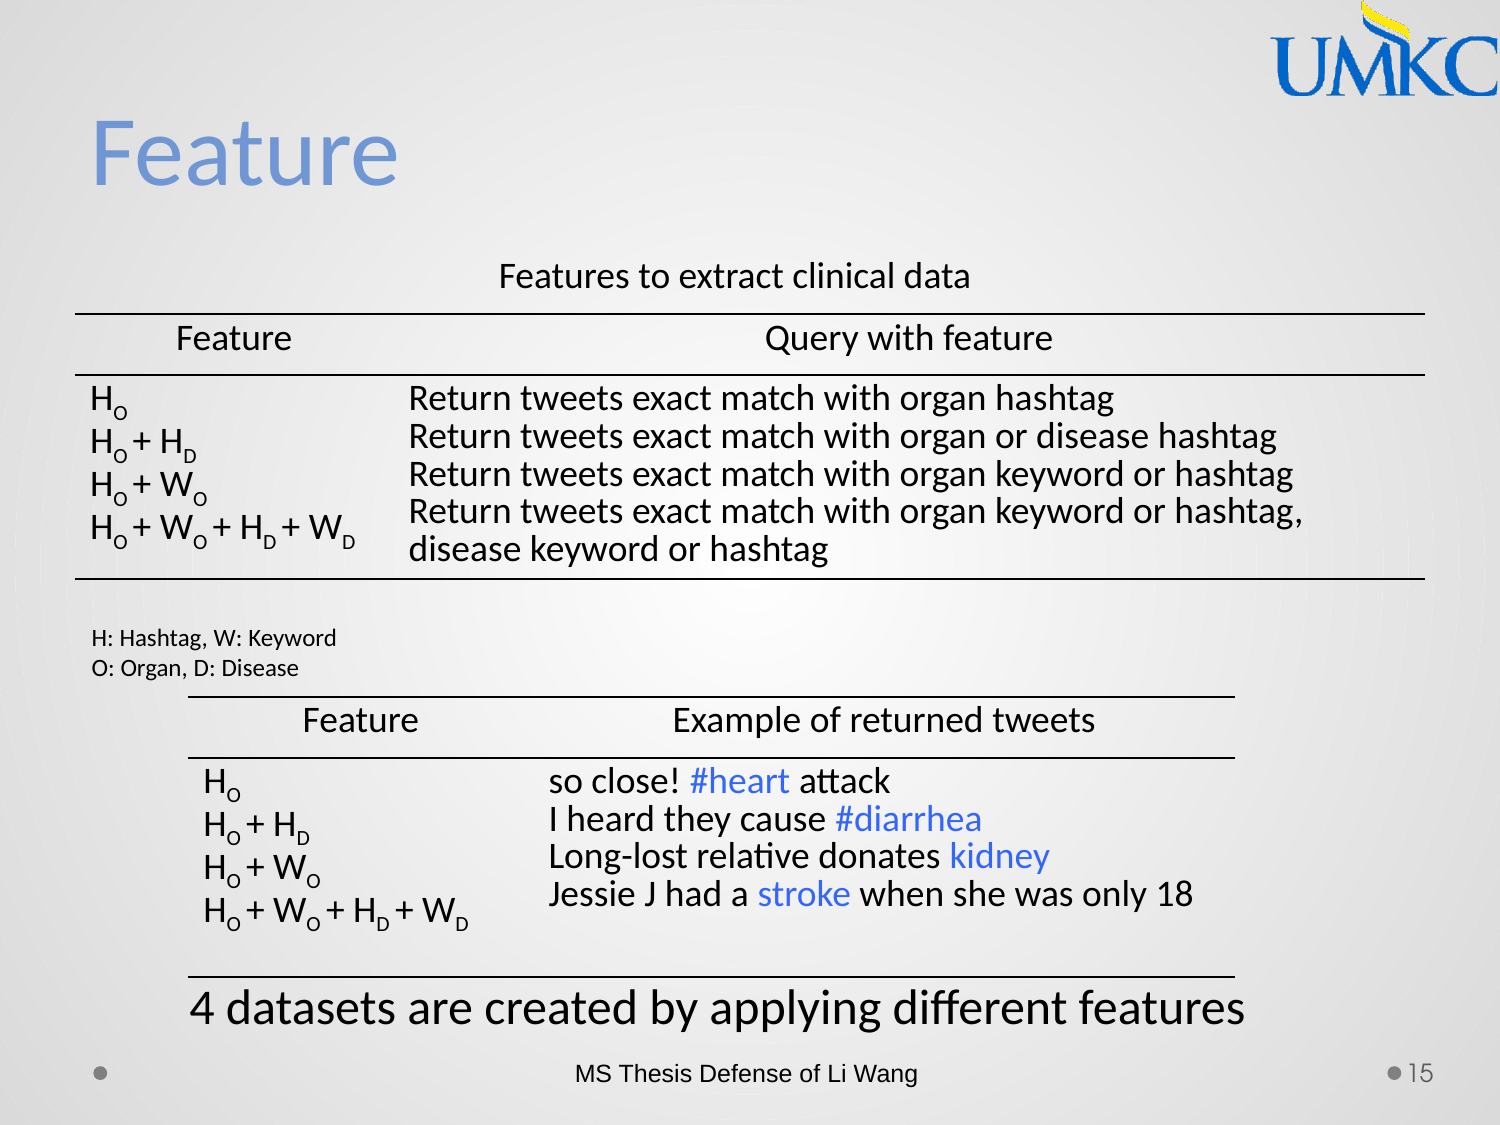

# Feature
Features to extract clinical data
| Feature | Query with feature |
| --- | --- |
| HO HO + HD HO + WO HO + WO + HD + WD | Return tweets exact match with organ hashtag Return tweets exact match with organ or disease hashtag Return tweets exact match with organ keyword or hashtag Return tweets exact match with organ keyword or hashtag, disease keyword or hashtag |
H: Hashtag, W: Keyword
O: Organ, D: Disease
| Feature | Example of returned tweets |
| --- | --- |
| HO HO + HD HO + WO HO + WO + HD + WD | so close! #heart attack I heard they cause #diarrhea Long-lost relative donates kidney Jessie J had a stroke when she was only 18 |
4 datasets are created by applying different features
MS Thesis Defense of Li Wang
15